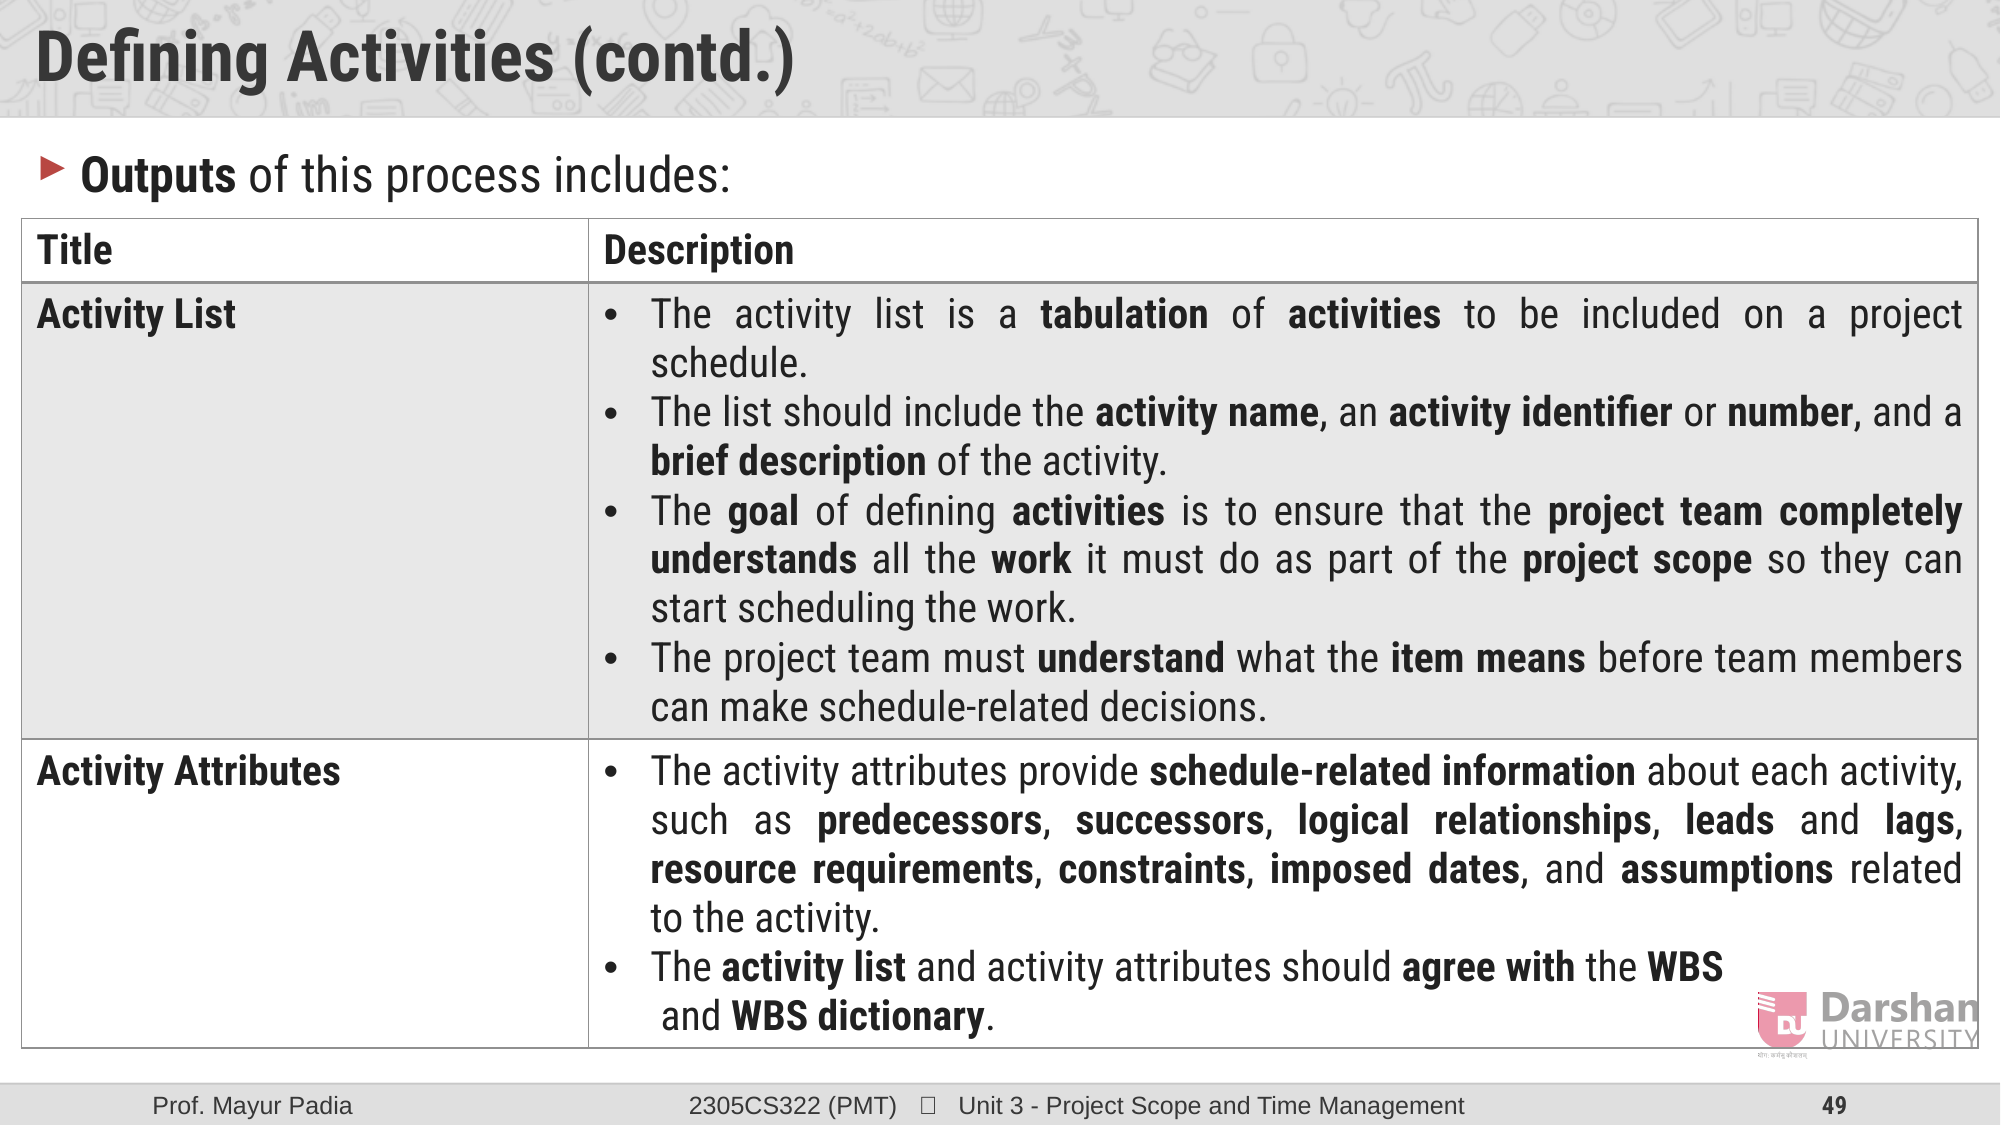

# Defining Activities (contd.)
Outputs of this process includes:
| Title | Description |
| --- | --- |
| Activity List | The activity list is a tabulation of activities to be included on a project schedule. The list should include the activity name, an activity identifier or number, and a brief description of the activity. The goal of defining activities is to ensure that the project team completely understands all the work it must do as part of the project scope so they can start scheduling the work. The project team must understand what the item means before team members can make schedule-related decisions. |
| Activity Attributes | The activity attributes provide schedule-related information about each activity, such as predecessors, successors, logical relationships, leads and lags, resource requirements, constraints, imposed dates, and assumptions related to the activity. The activity list and activity attributes should agree with the WBS and WBS dictionary. |